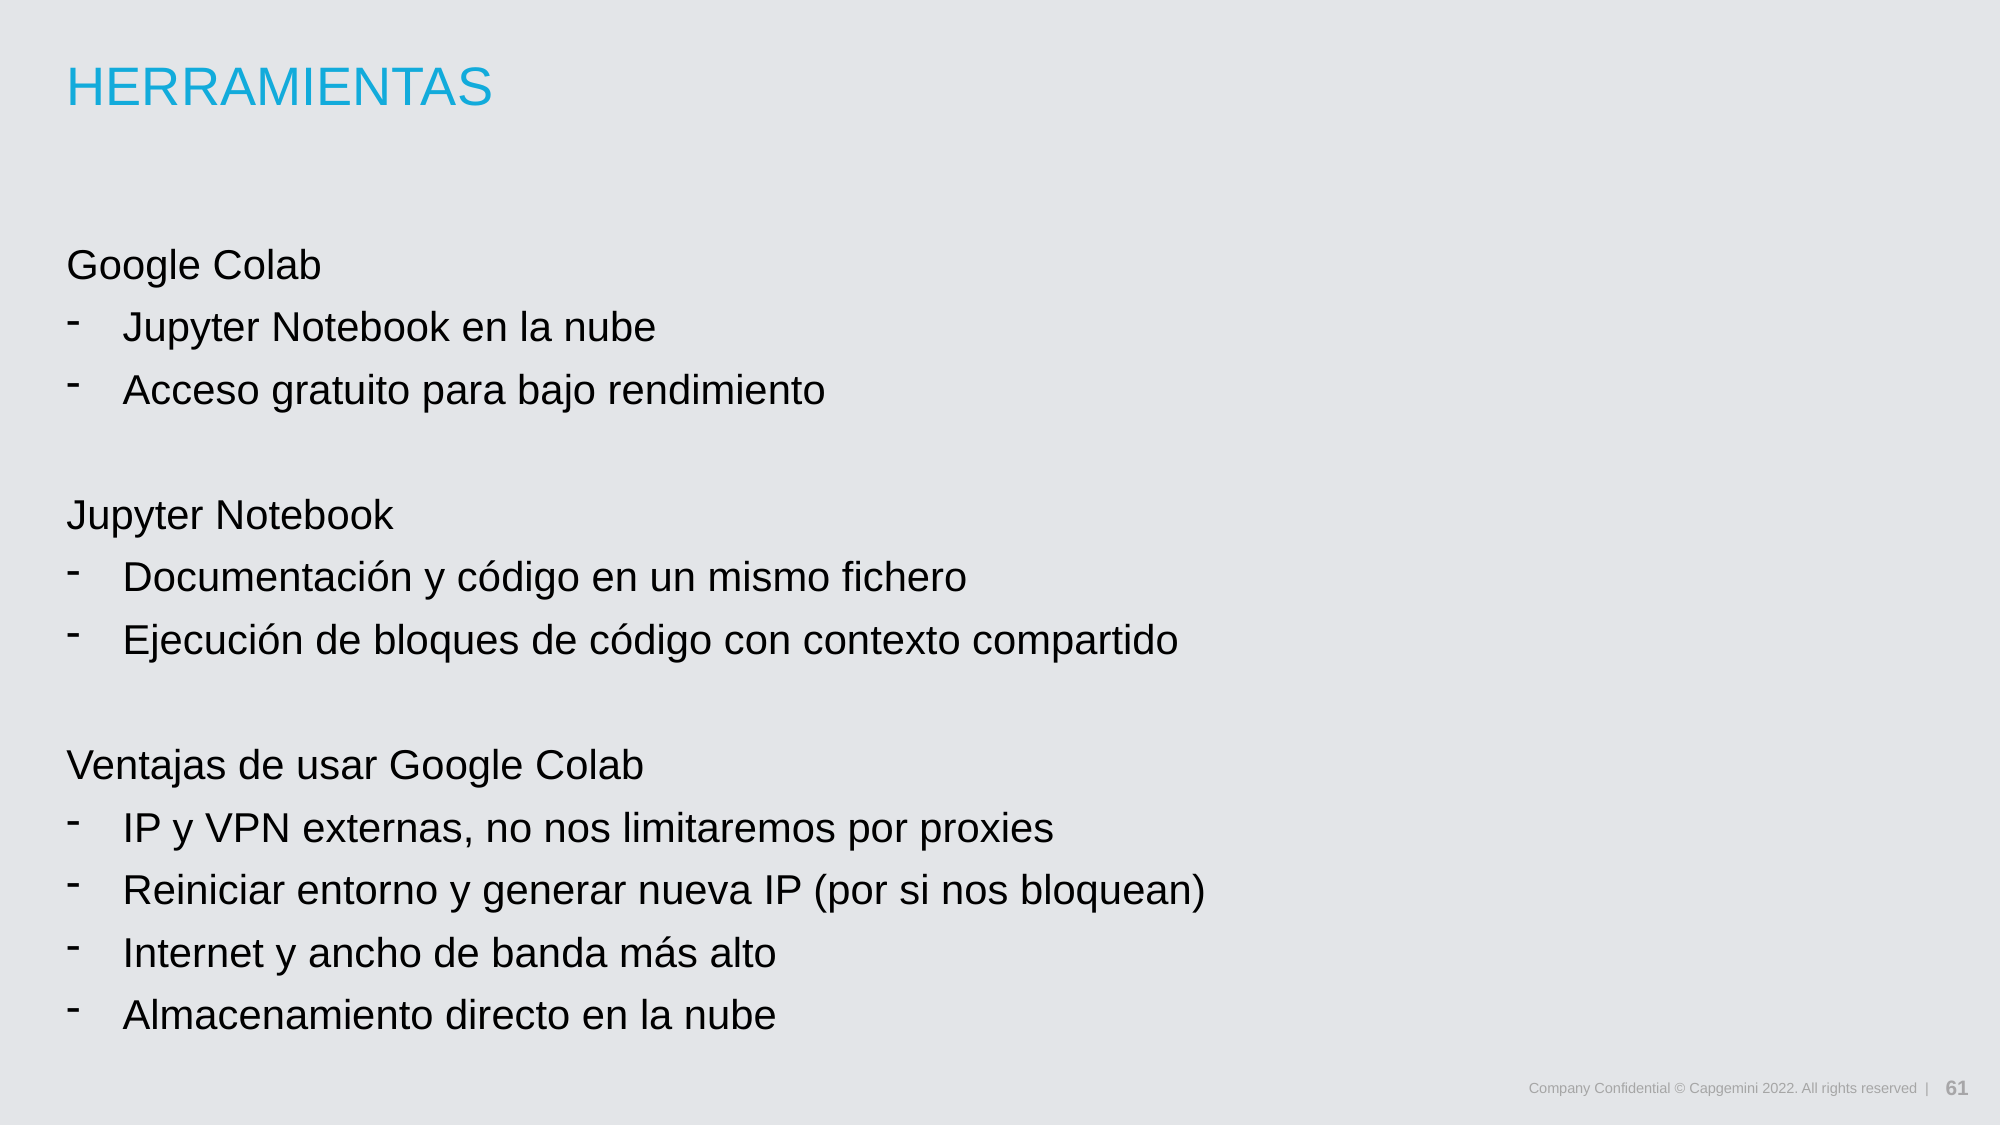

# herramientas
Google Colab
Jupyter Notebook en la nube
Acceso gratuito para bajo rendimiento

Jupyter Notebook
Documentación y código en un mismo fichero
Ejecución de bloques de código con contexto compartido

Ventajas de usar Google Colab
IP y VPN externas, no nos limitaremos por proxies
Reiniciar entorno y generar nueva IP (por si nos bloquean)
Internet y ancho de banda más alto
Almacenamiento directo en la nube

61